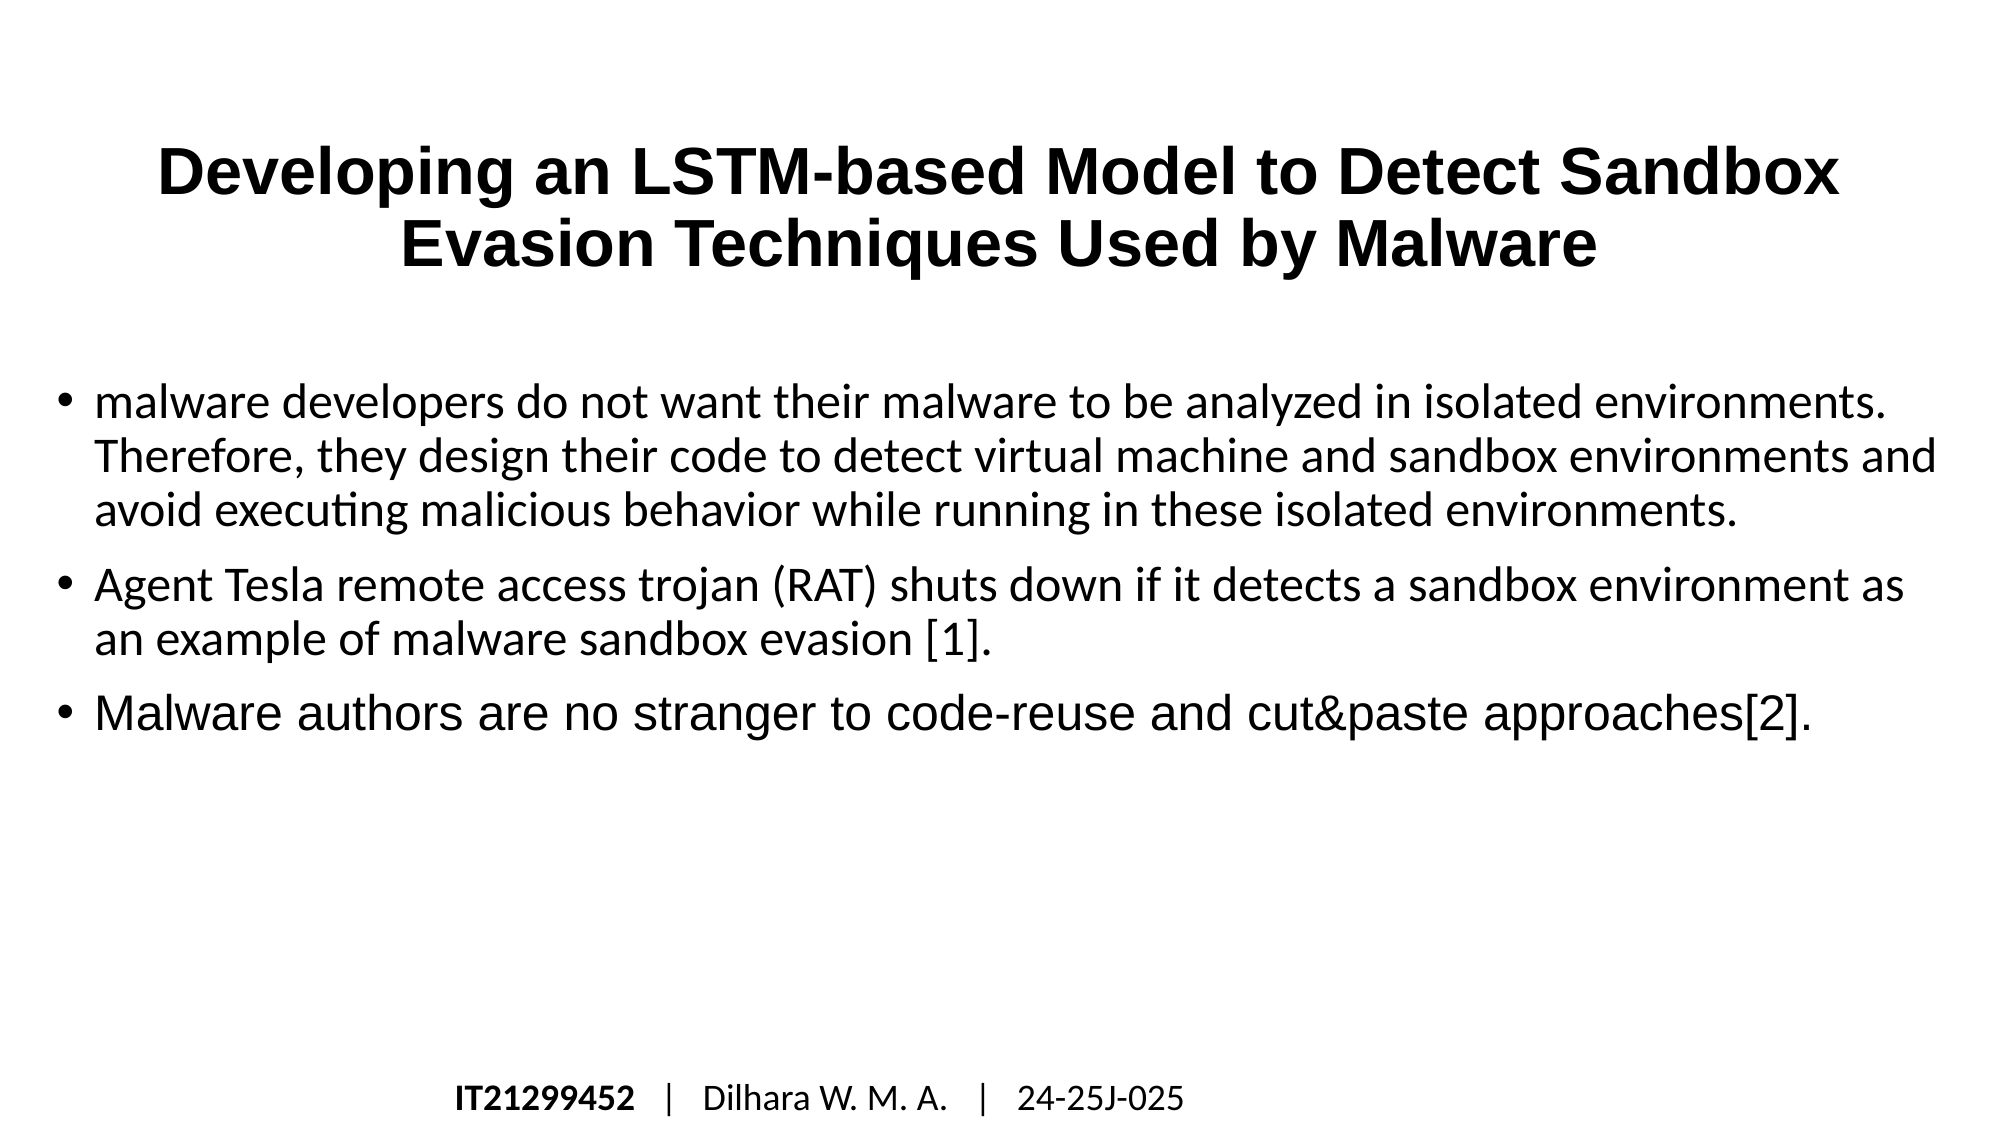

# Developing an LSTM-based Model to Detect Sandbox Evasion Techniques Used by Malware

malware developers do not want their malware to be analyzed in isolated environments. Therefore, they design their code to detect virtual machine and sandbox environments and avoid executing malicious behavior while running in these isolated environments.
Agent Tesla remote access trojan (RAT) shuts down if it detects a sandbox environment as an example of malware sandbox evasion [1].
Malware authors are no stranger to code-reuse and cut&paste approaches[2].
IT21299452   |   Dilhara W. M. A.   |   24-25J-025